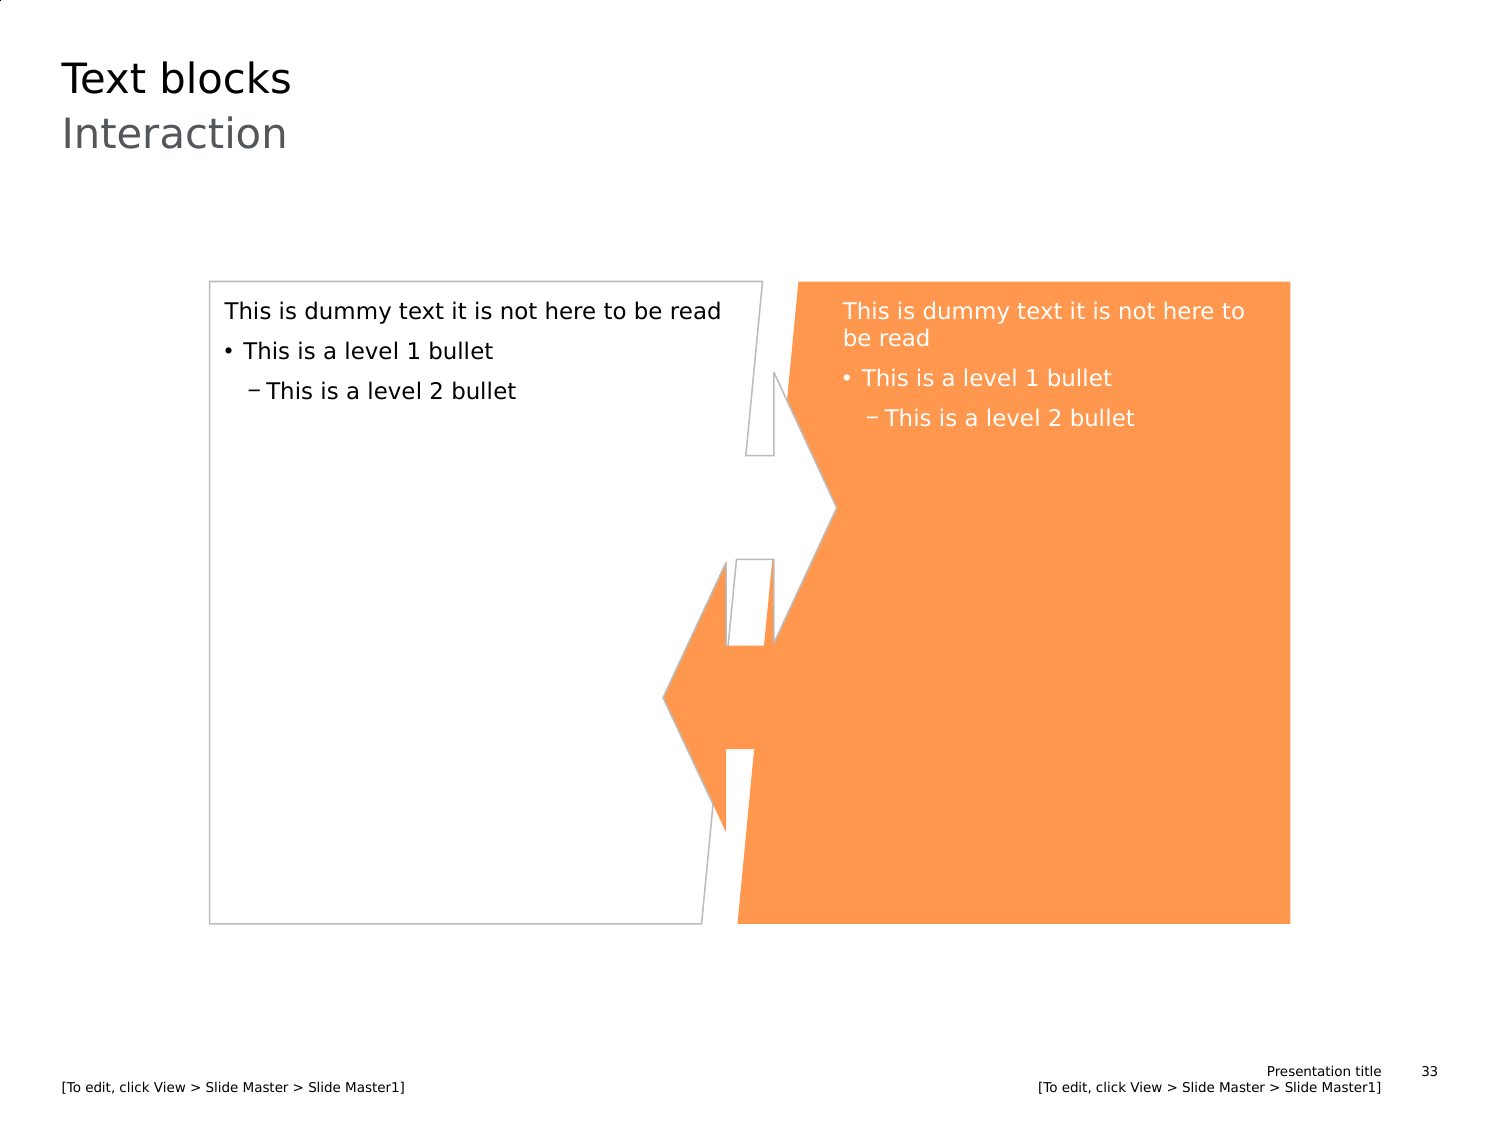

# Text blocks
Interaction
This is dummy text it is not here to be read
This is a level 1 bullet
This is a level 2 bullet
This is dummy text it is not here to be read
This is a level 1 bullet
This is a level 2 bullet